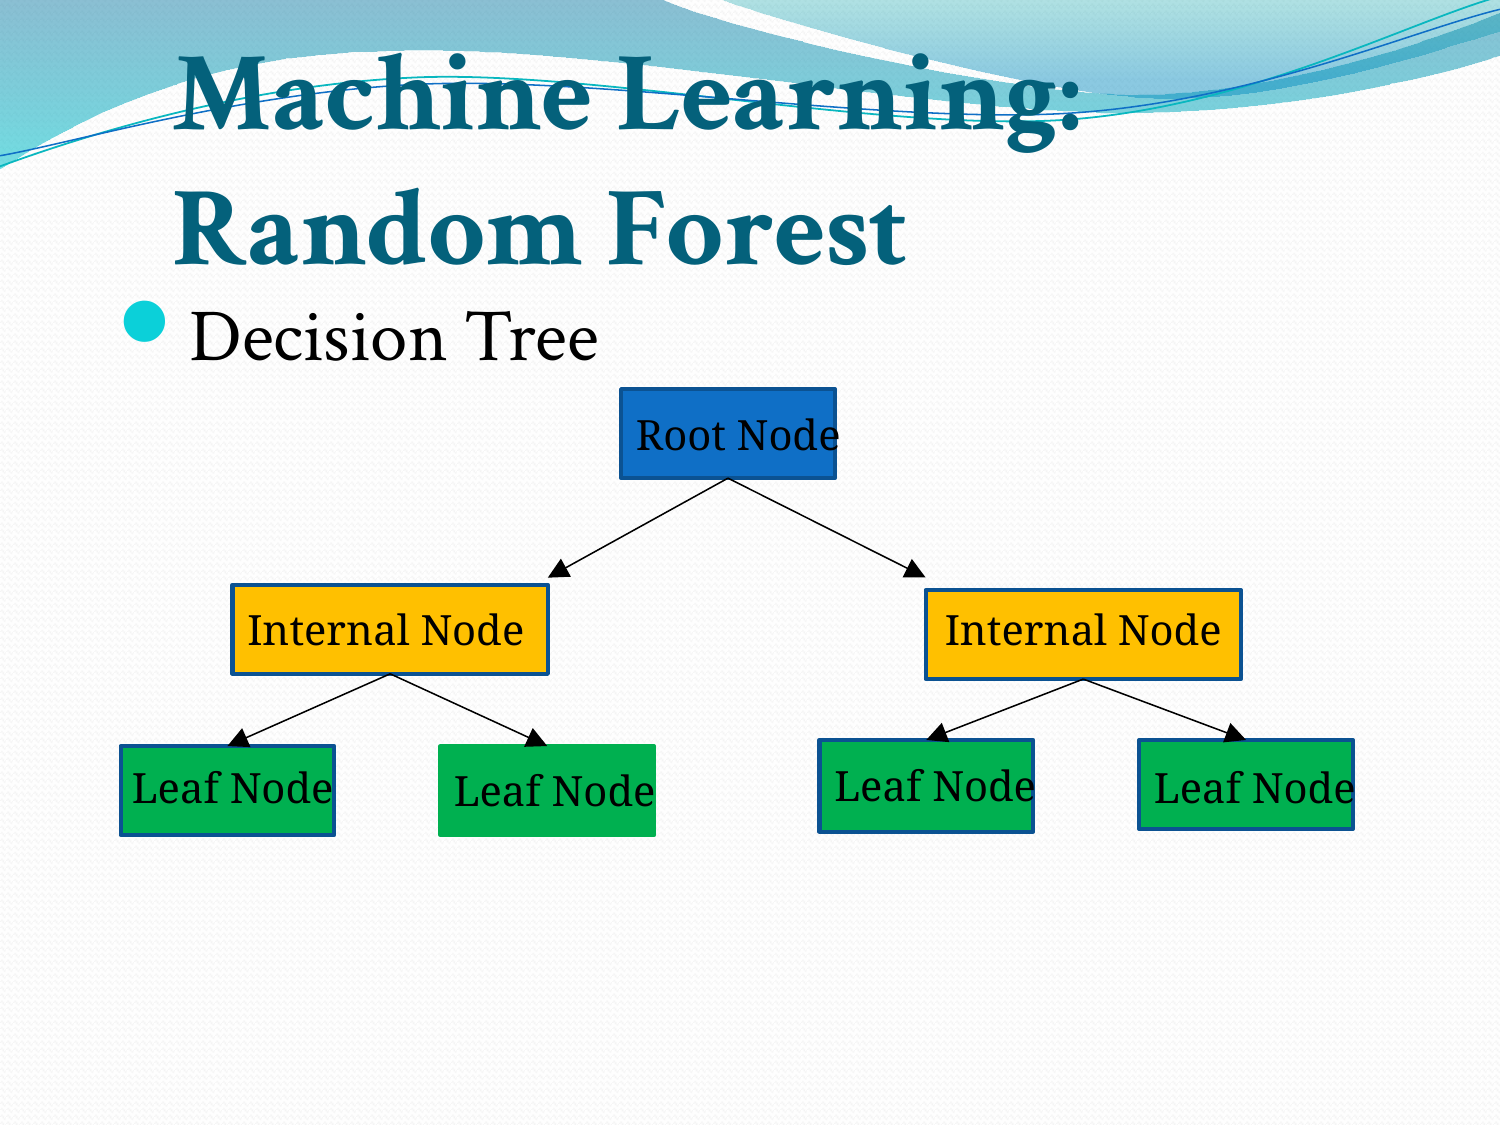

# Machine Learning:  Random Forest
Decision Tree

Root Node

Internal Node
Internal Node

Leaf Node
Leaf Node
Leaf Node
Leaf Node